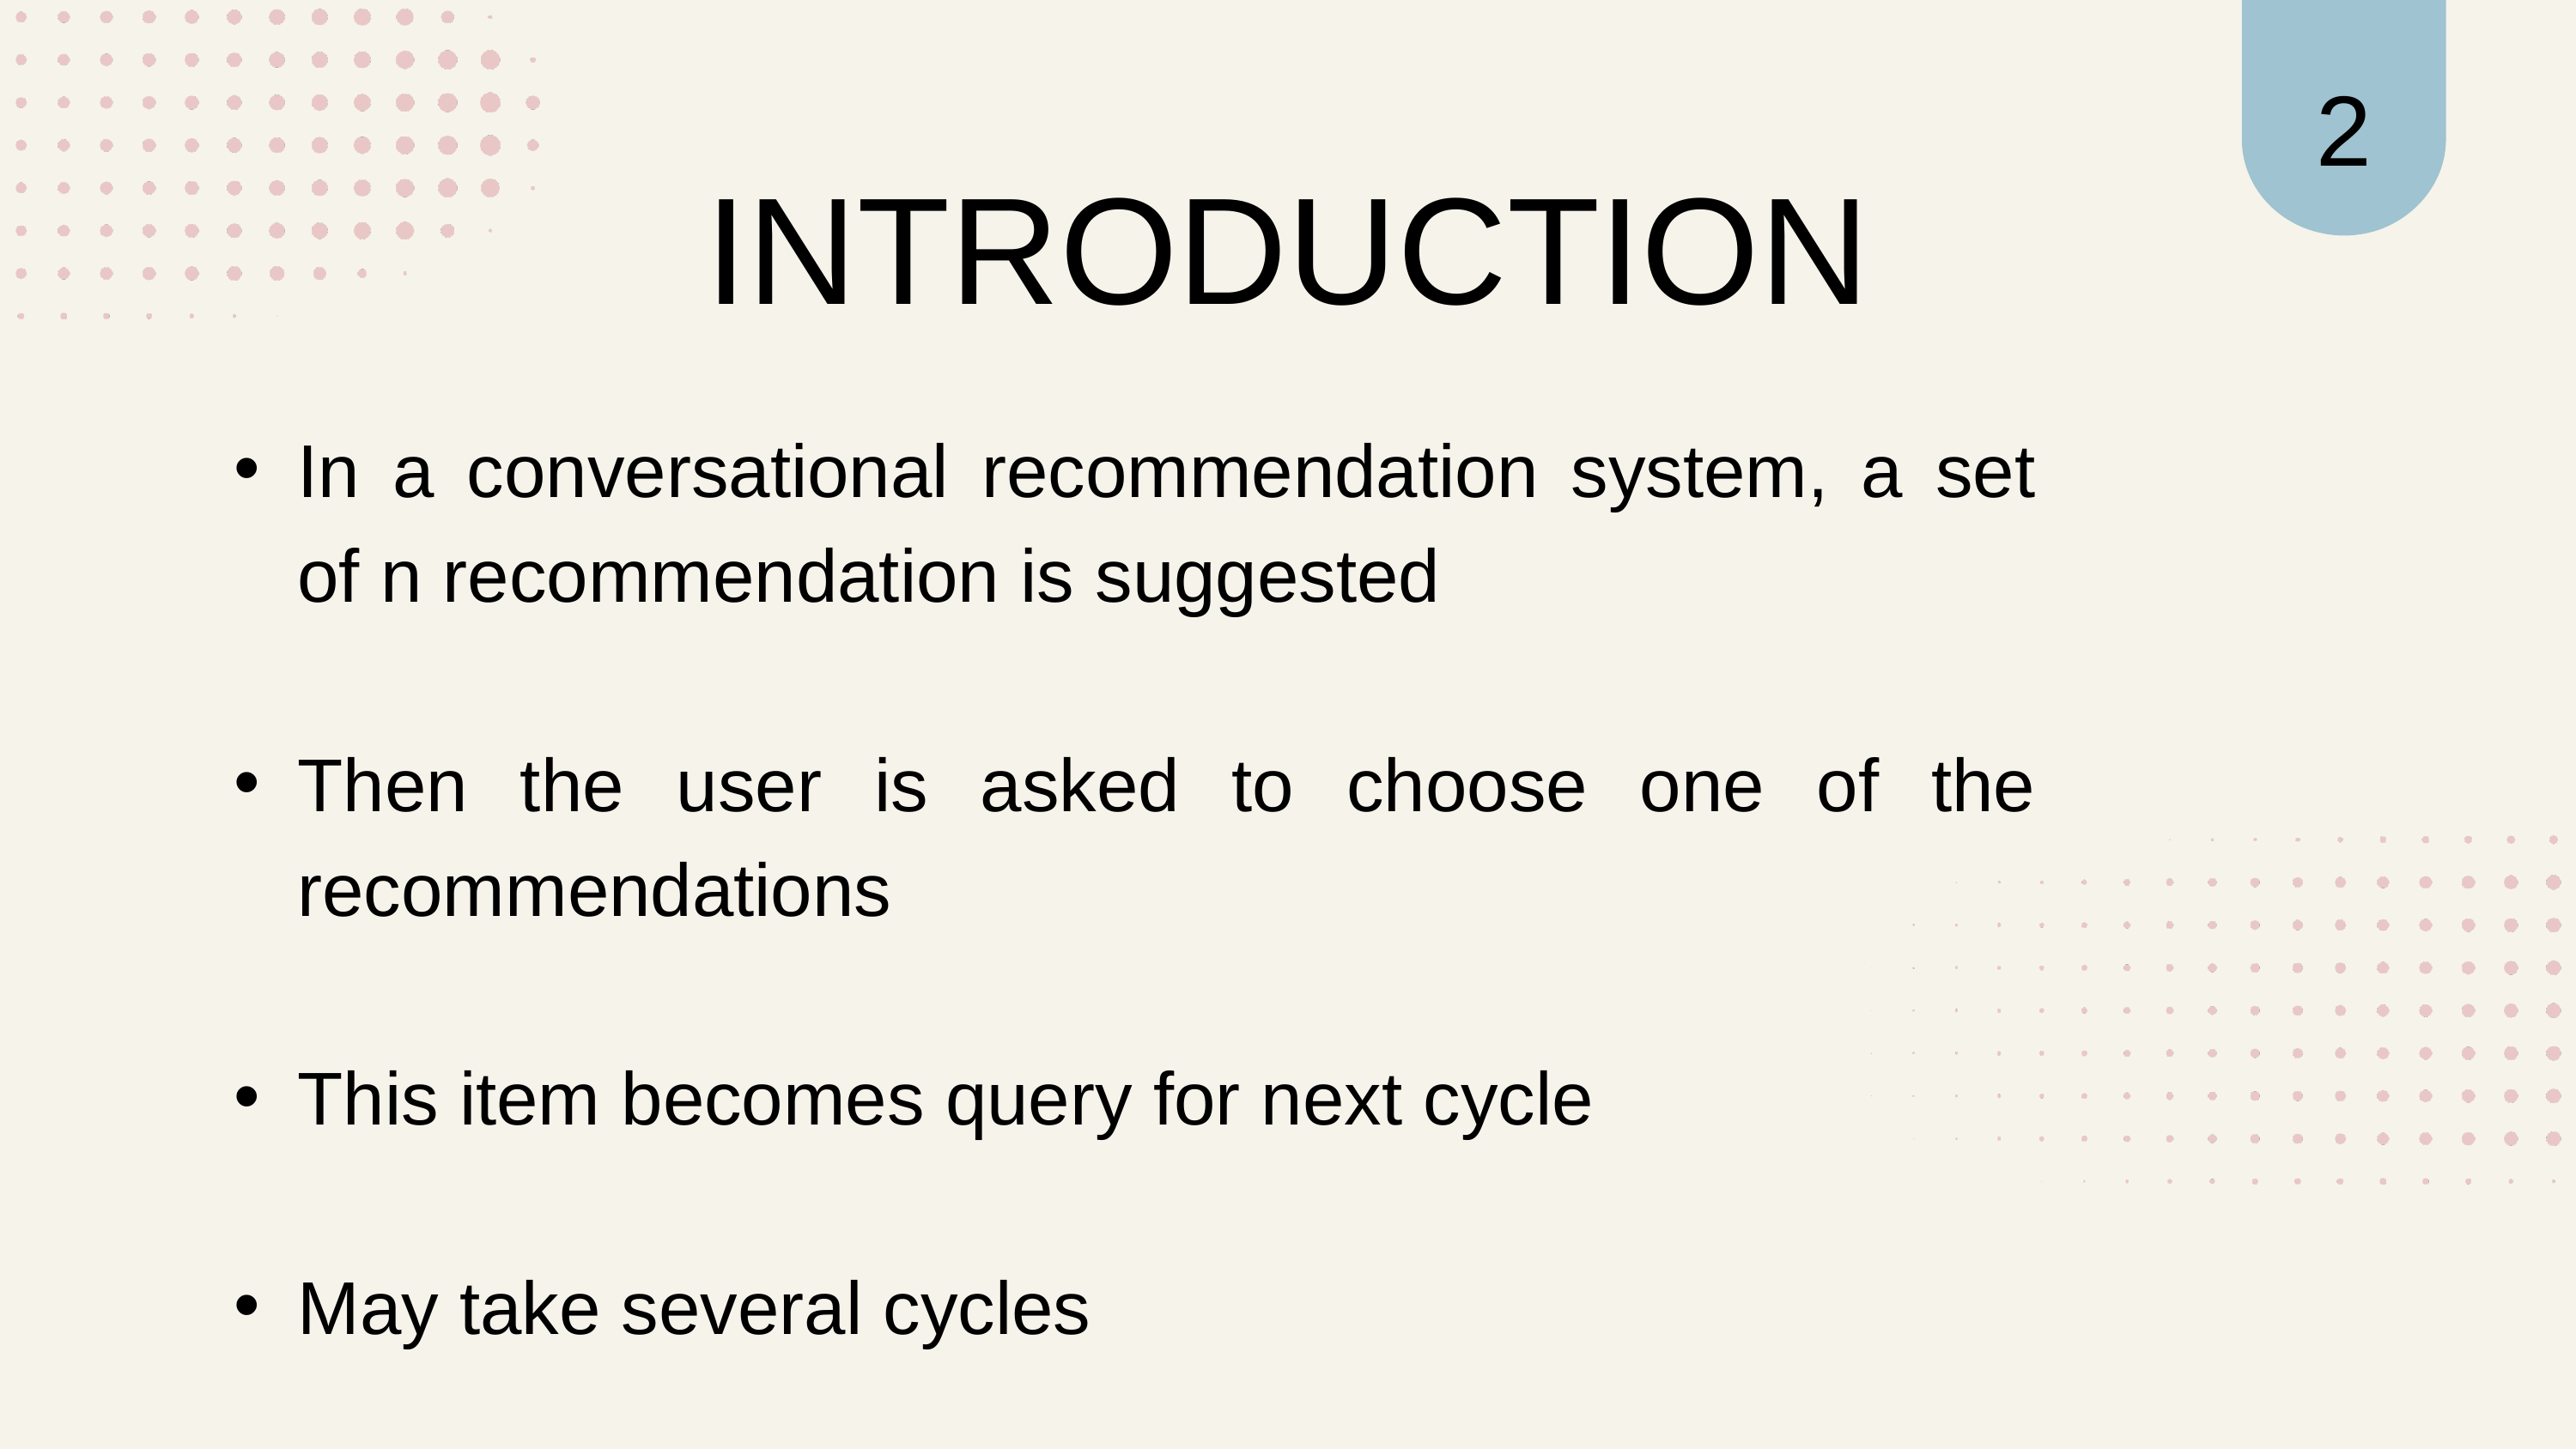

2

INTRODUCTION
In a conversational recommendation system, a set of n recommendation is suggested

Then the user is asked to choose one of the recommendations

This item becomes query for next cycle

May take several cycles